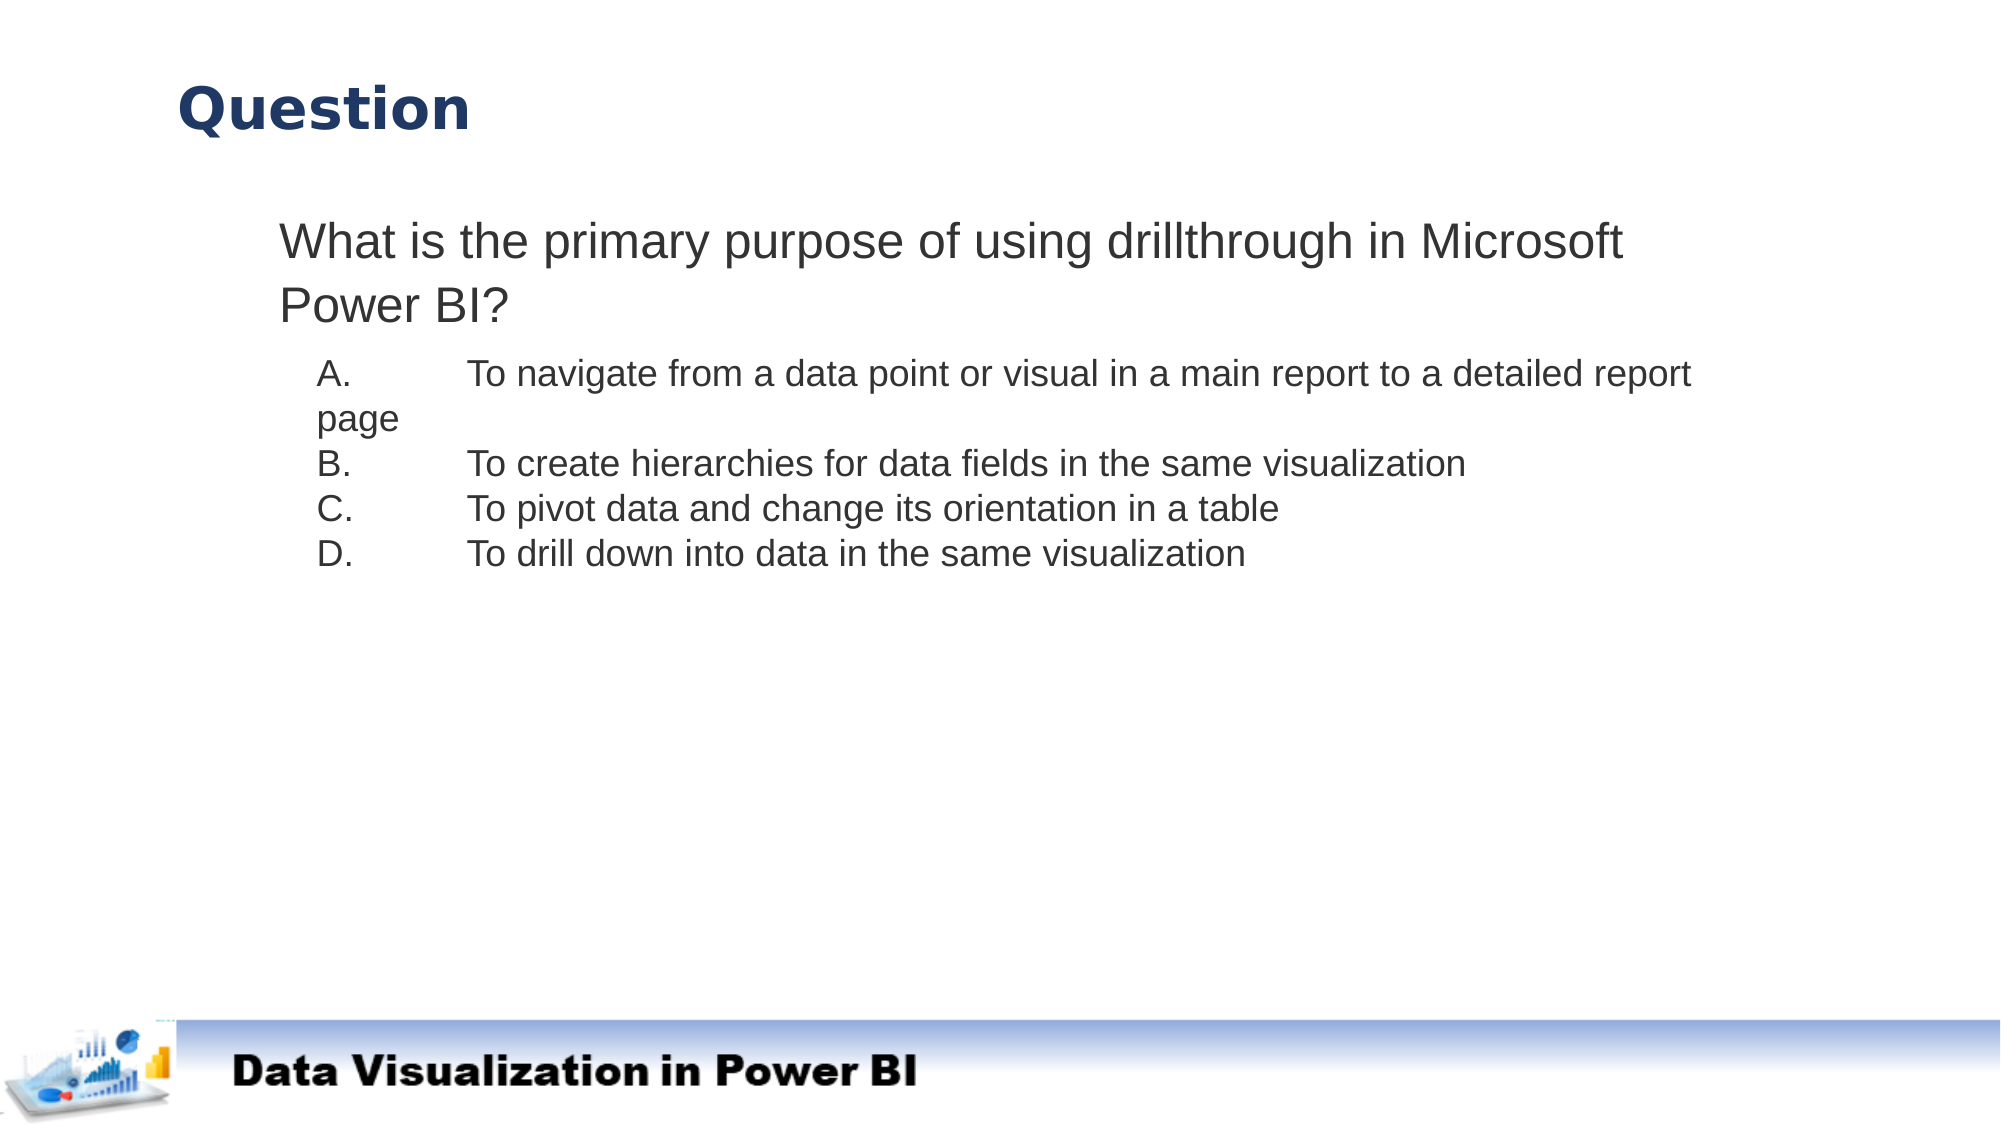

Question
What is the primary purpose of using drillthrough in Microsoft Power BI?
A.	To navigate from a data point or visual in a main report to a detailed report page
B.	To create hierarchies for data fields in the same visualization
C.	To pivot data and change its orientation in a table
D.	To drill down into data in the same visualization